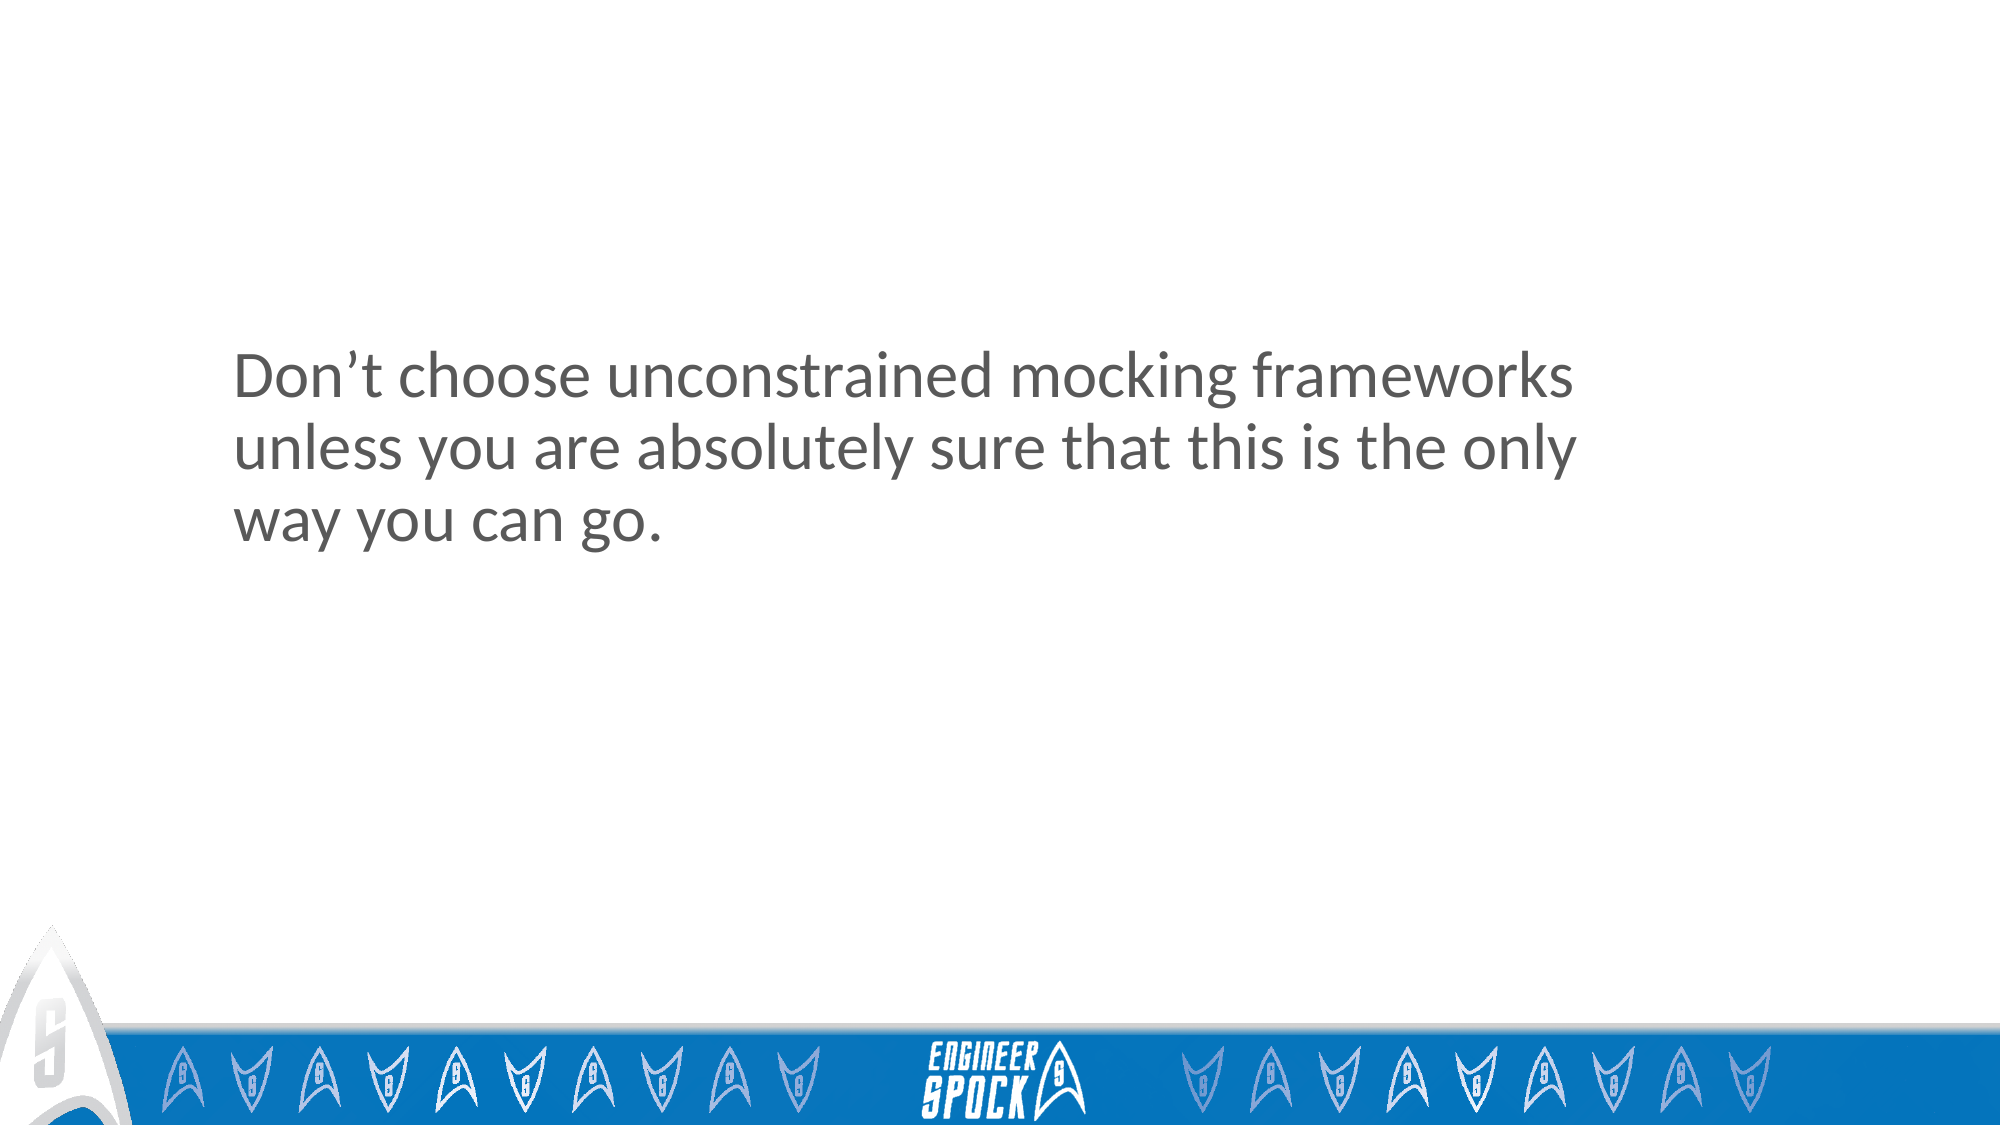

Don’t choose unconstrained mocking frameworks
unless you are absolutely sure that this is the only way you can go.